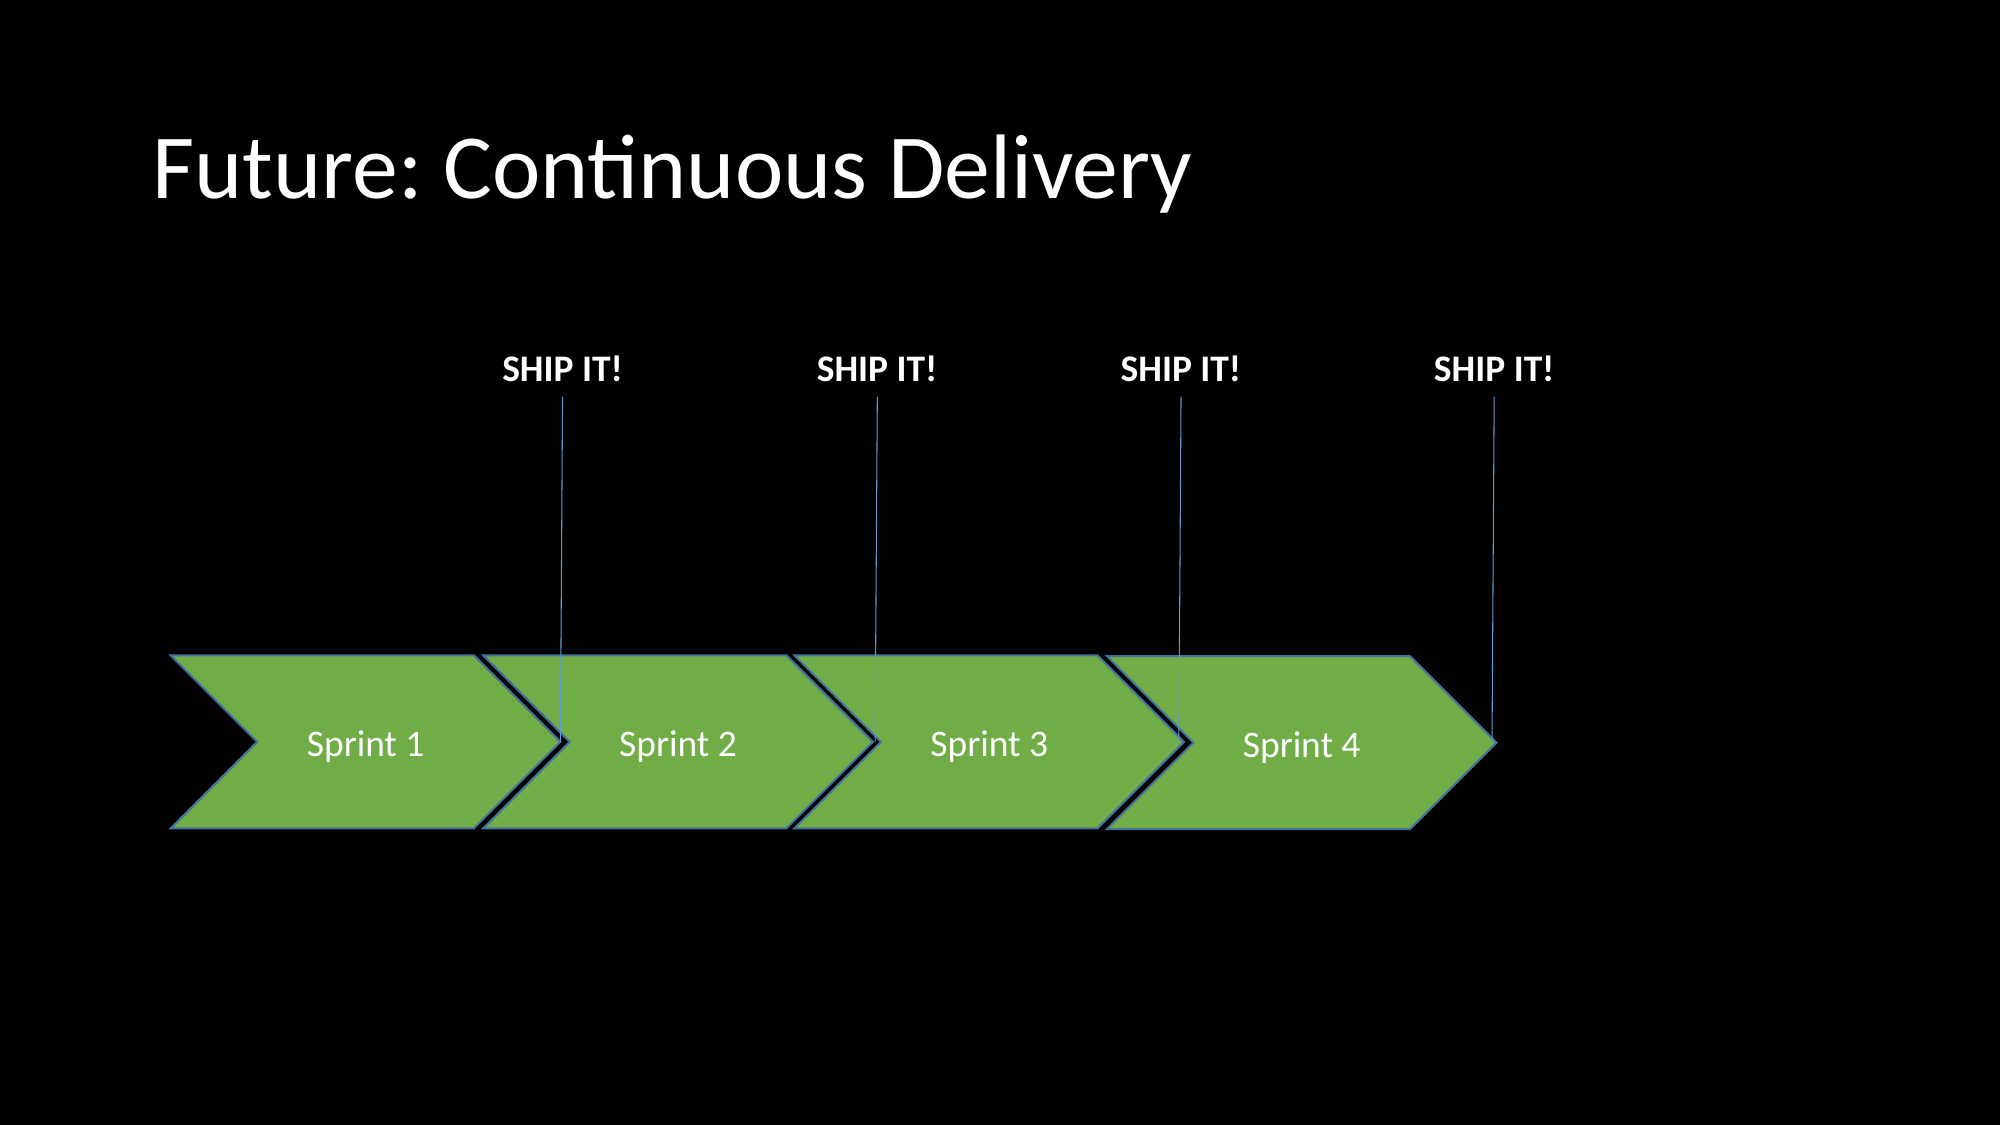

# Future: Continuous Delivery
SHIP IT!
SHIP IT!
SHIP IT!
SHIP IT!
Sprint 1
Sprint 2
Sprint 3
Sprint 4